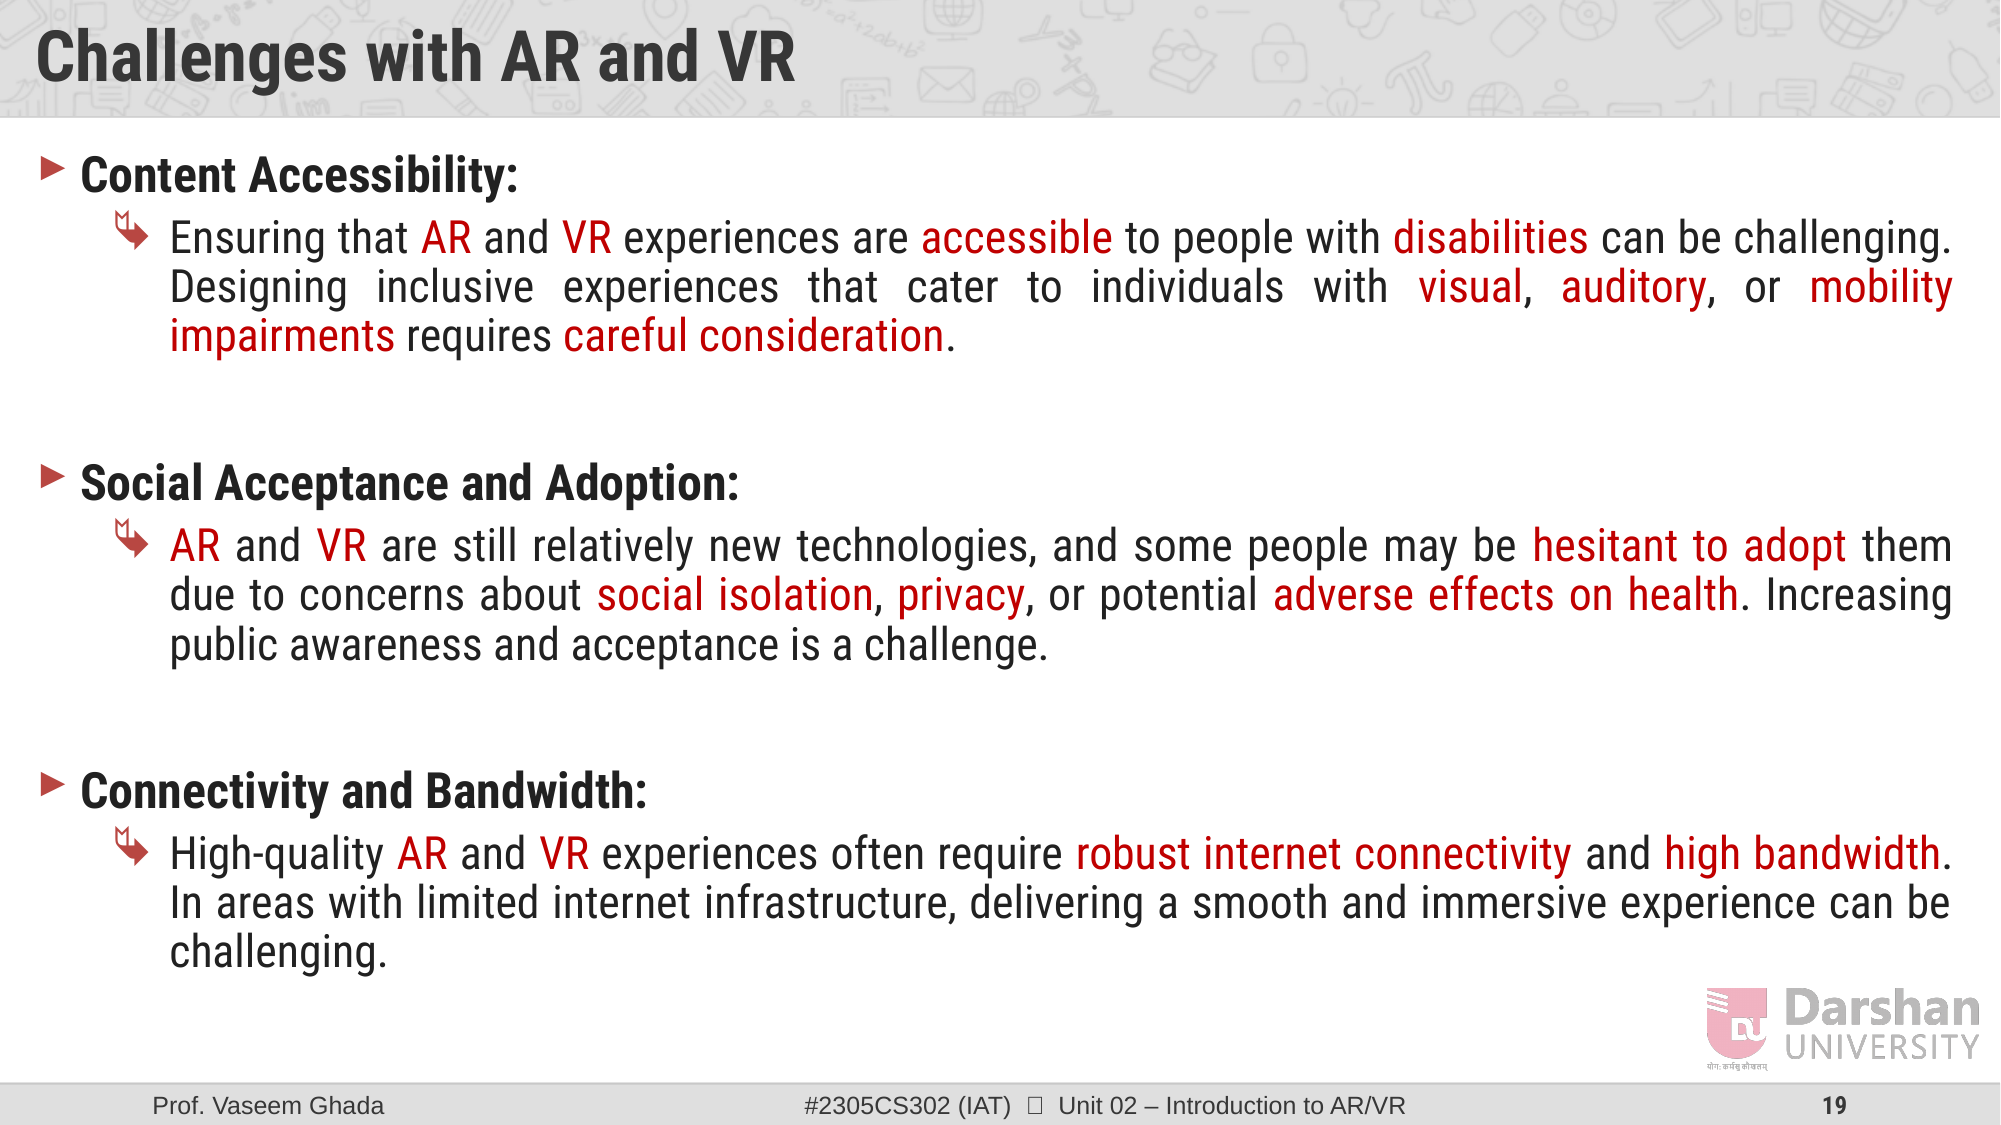

# Challenges with AR and VR
Content Accessibility:
Ensuring that AR and VR experiences are accessible to people with disabilities can be challenging. Designing inclusive experiences that cater to individuals with visual, auditory, or mobility impairments requires careful consideration.

Social Acceptance and Adoption:
AR and VR are still relatively new technologies, and some people may be hesitant to adopt them due to concerns about social isolation, privacy, or potential adverse effects on health. Increasing public awareness and acceptance is a challenge.

Connectivity and Bandwidth:
High-quality AR and VR experiences often require robust internet connectivity and high bandwidth. In areas with limited internet infrastructure, delivering a smooth and immersive experience can be challenging.